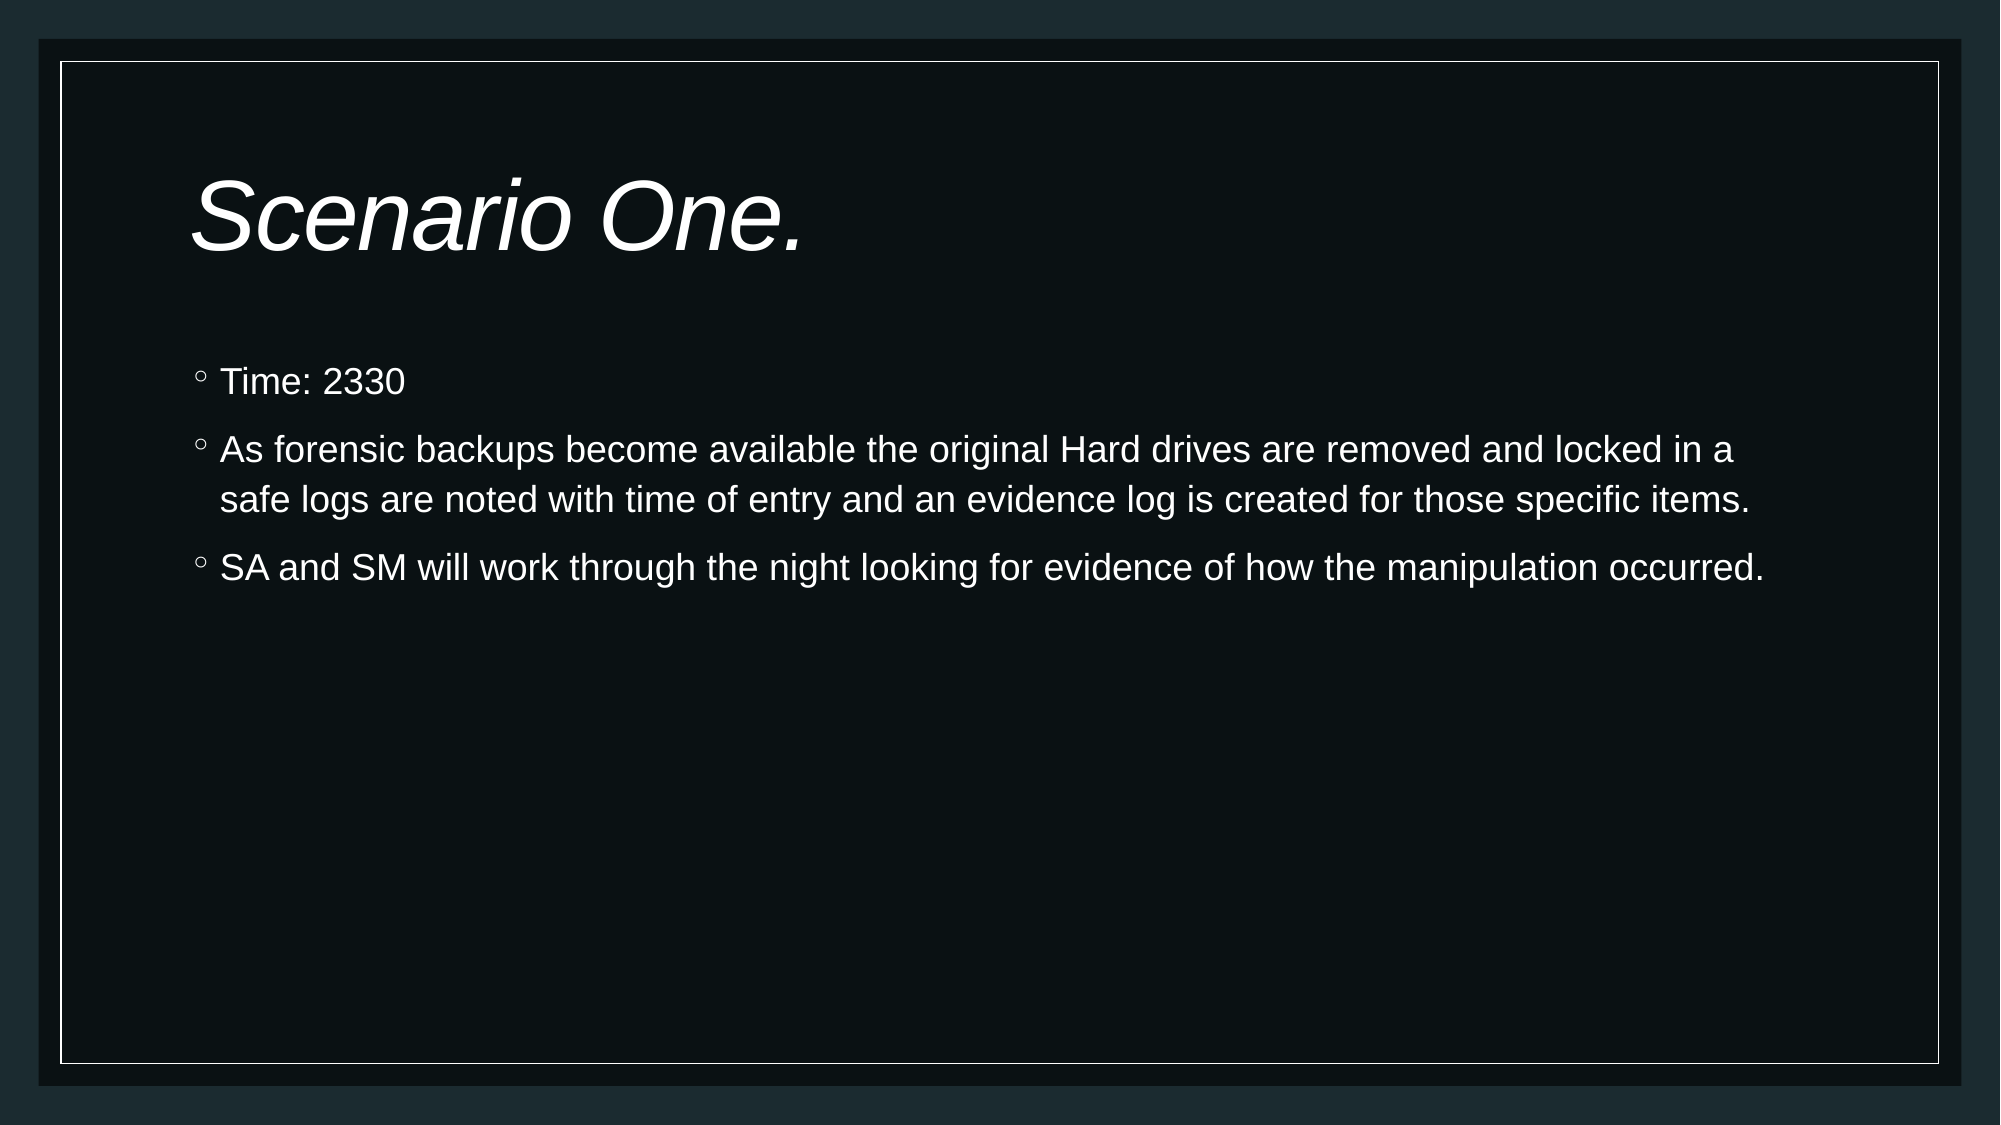

# Scenario One.
Time: 2330
As forensic backups become available the original Hard drives are removed and locked in a safe logs are noted with time of entry and an evidence log is created for those specific items.
SA and SM will work through the night looking for evidence of how the manipulation occurred.